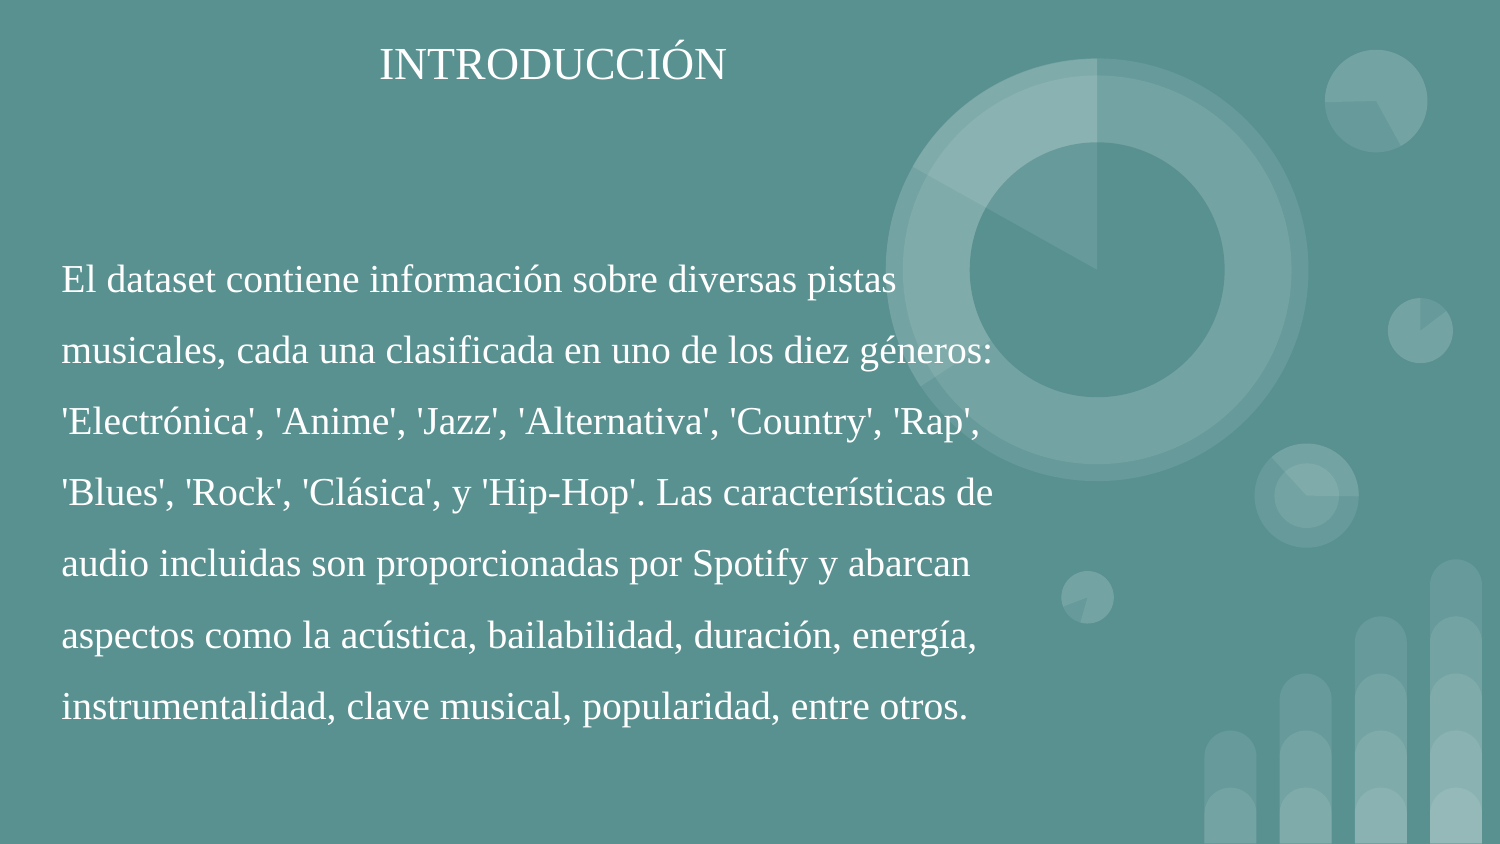

INTRODUCCIÓN

El dataset contiene información sobre diversas pistas musicales, cada una clasificada en uno de los diez géneros: 'Electrónica', 'Anime', 'Jazz', 'Alternativa', 'Country', 'Rap', 'Blues', 'Rock', 'Clásica', y 'Hip-Hop'. Las características de audio incluidas son proporcionadas por Spotify y abarcan aspectos como la acústica, bailabilidad, duración, energía, instrumentalidad, clave musical, popularidad, entre otros.